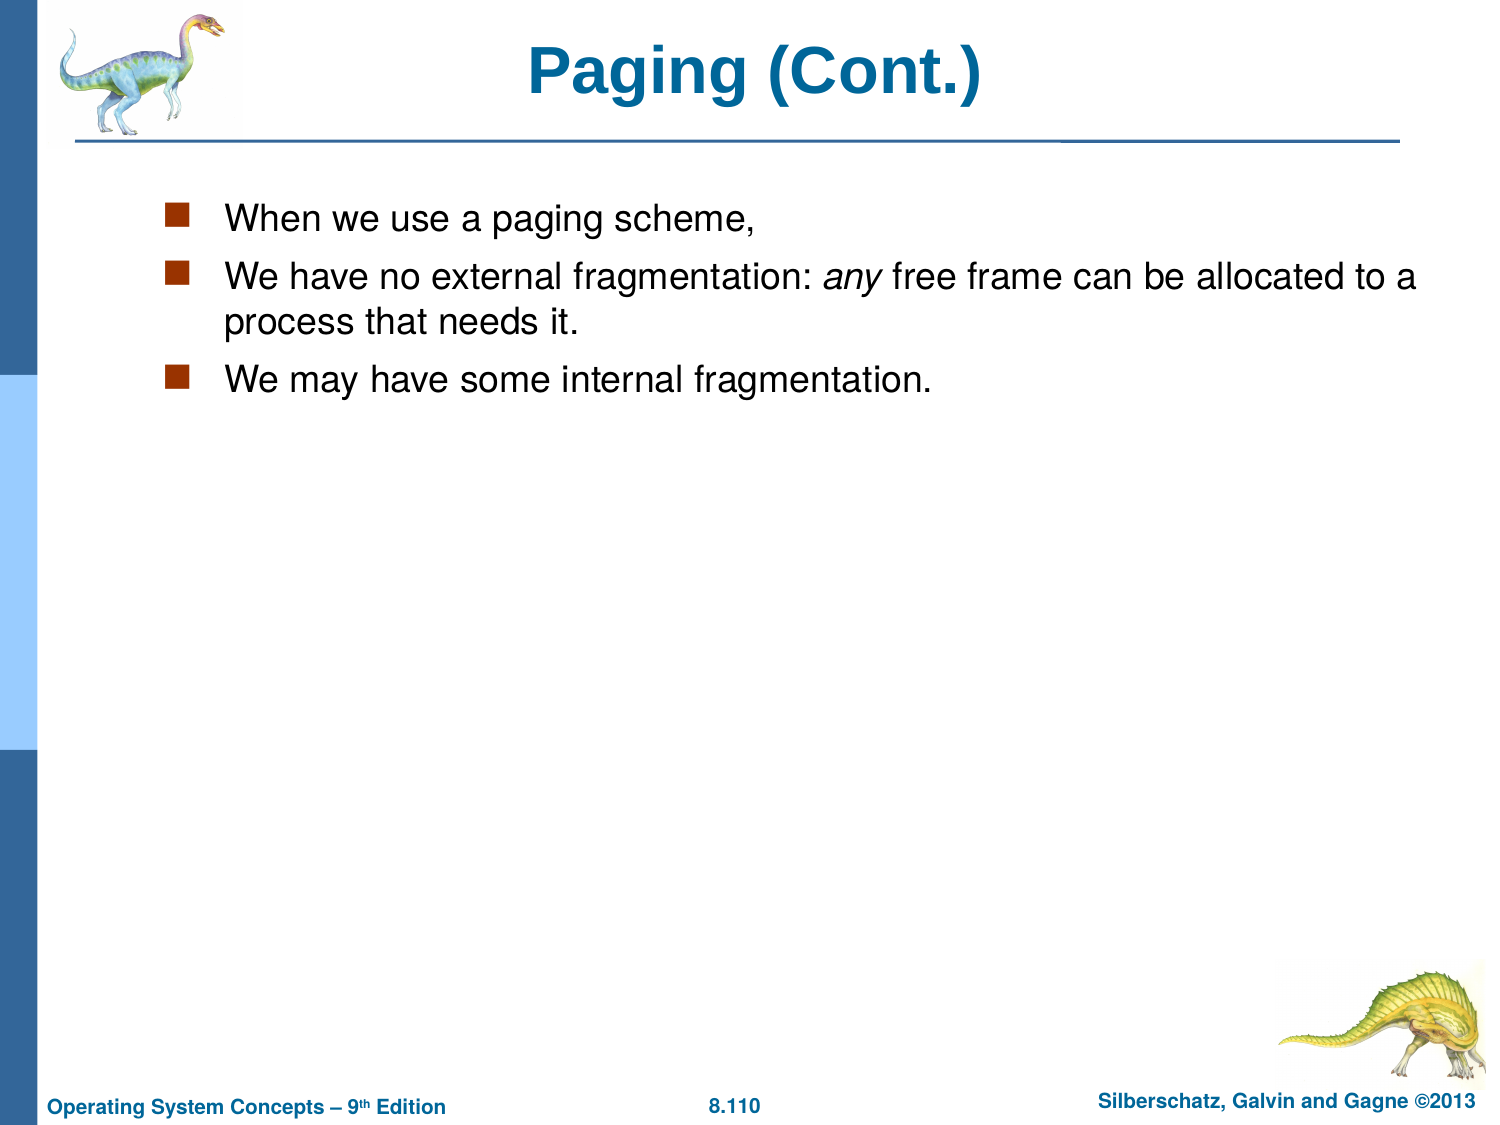

# Paging (Cont.)
When we use a paging scheme,
We have no external fragmentation: any free frame can be allocated to a process that needs it.
We may have some internal fragmentation.